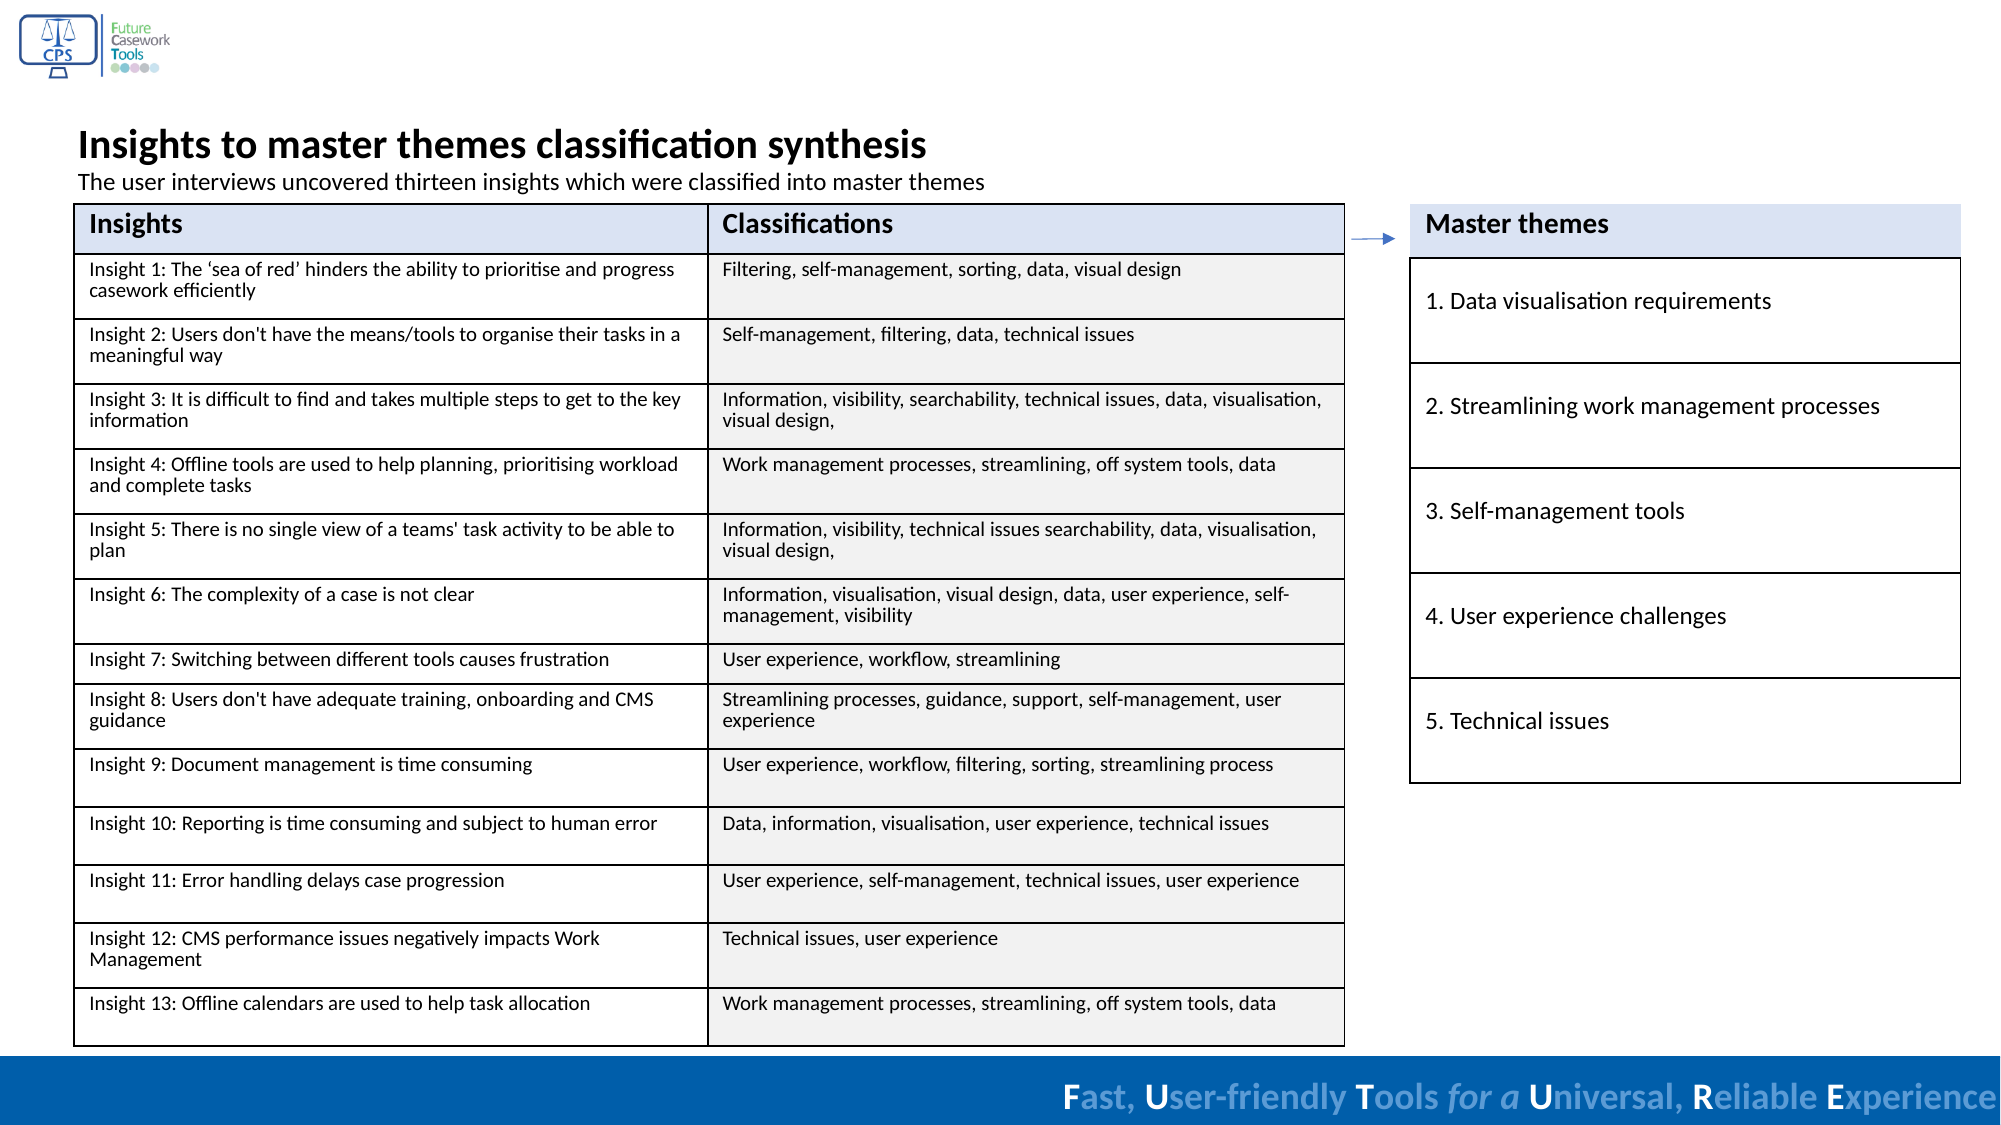

Insights to master themes classification synthesis
The user interviews uncovered thirteen insights which were classified into master themes
| Insights | Classifications |
| --- | --- |
| Insight 1: The ‘sea of red’ hinders the ability to prioritise and progress casework efficiently | Filtering, self-management, sorting, data, visual design |
| Insight 2: Users don't have the means/tools to organise their tasks in a meaningful way | Self-management, filtering, data, technical issues |
| Insight 3: It is difficult to find and takes multiple steps to get to the key information | Information, visibility, searchability, technical issues, data, visualisation, visual design, |
| Insight 4: Offline tools are used to help planning, prioritising workload and complete tasks | Work management processes, streamlining, off system tools, data |
| Insight 5: There is no single view of a teams' task activity to be able to plan | Information, visibility, technical issues searchability, data, visualisation, visual design, |
| Insight 6: The complexity of a case is not clear | Information, visualisation, visual design, data, user experience, self-management, visibility |
| Insight 7: Switching between different tools causes frustration | User experience, workflow, streamlining |
| Insight 8: Users don't have adequate training, onboarding and CMS guidance | Streamlining processes, guidance, support, self-management, user experience |
| Insight 9: Document management is time consuming | User experience, workflow, filtering, sorting, streamlining process |
| Insight 10: Reporting is time consuming and subject to human error | Data, information, visualisation, user experience, technical issues |
| Insight 11: Error handling delays case progression | User experience, self-management, technical issues, user experience |
| Insight 12: CMS performance issues negatively impacts Work Management | Technical issues, user experience |
| Insight 13: Offline calendars are used to help task allocation | Work management processes, streamlining, off system tools, data |
| Master themes |
| --- |
| 1. Data visualisation requirements |
| 2. Streamlining work management processes |
| 3. Self-management tools |
| 4. User experience challenges |
| 5. Technical issues |